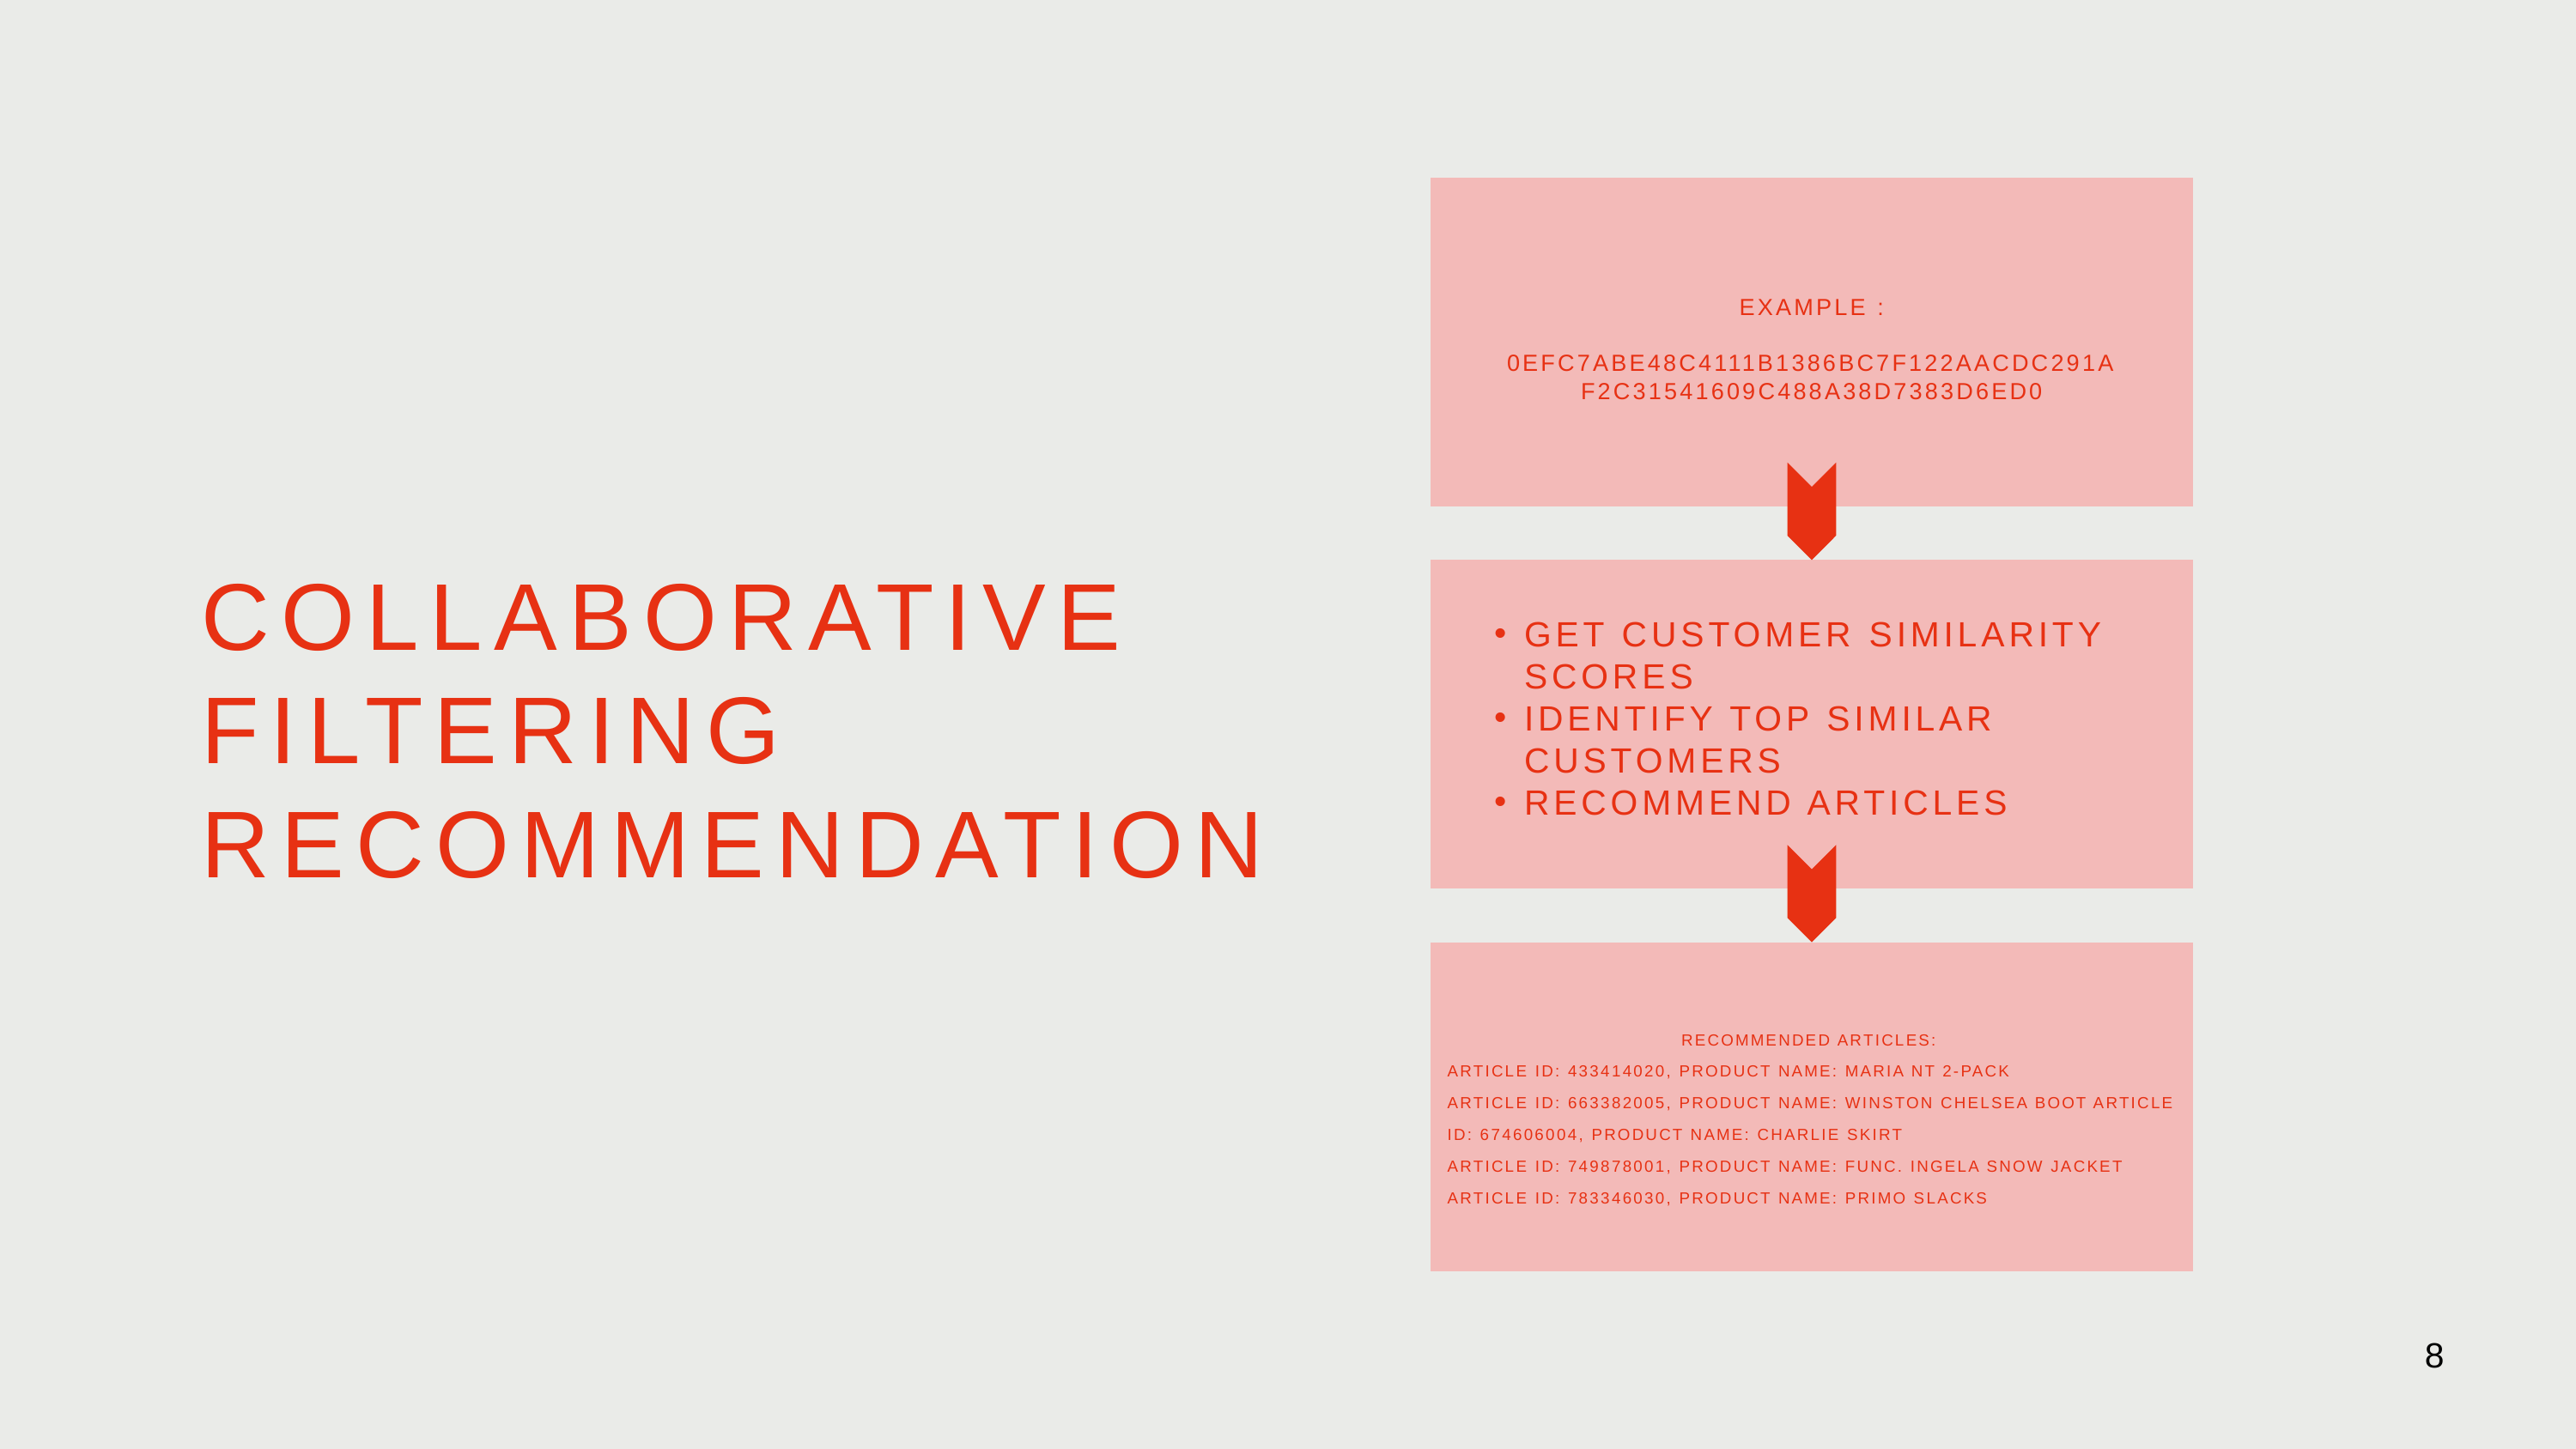

EXAMPLE :

0EFC7ABE48C4111B1386BC7F122AACDC291AF2C31541609C488A38D7383D6ED0

COLLABORATIVE FILTERING
RECOMMENDATION

GET CUSTOMER SIMILARITY SCORES
IDENTIFY TOP SIMILAR CUSTOMERS
RECOMMEND ARTICLES

RECOMMENDED ARTICLES:
ARTICLE ID: 433414020, PRODUCT NAME: MARIA NT 2-PACK
ARTICLE ID: 663382005, PRODUCT NAME: WINSTON CHELSEA BOOT ARTICLE ID: 674606004, PRODUCT NAME: CHARLIE SKIRT
ARTICLE ID: 749878001, PRODUCT NAME: FUNC. INGELA SNOW JACKET
ARTICLE ID: 783346030, PRODUCT NAME: PRIMO SLACKS
8